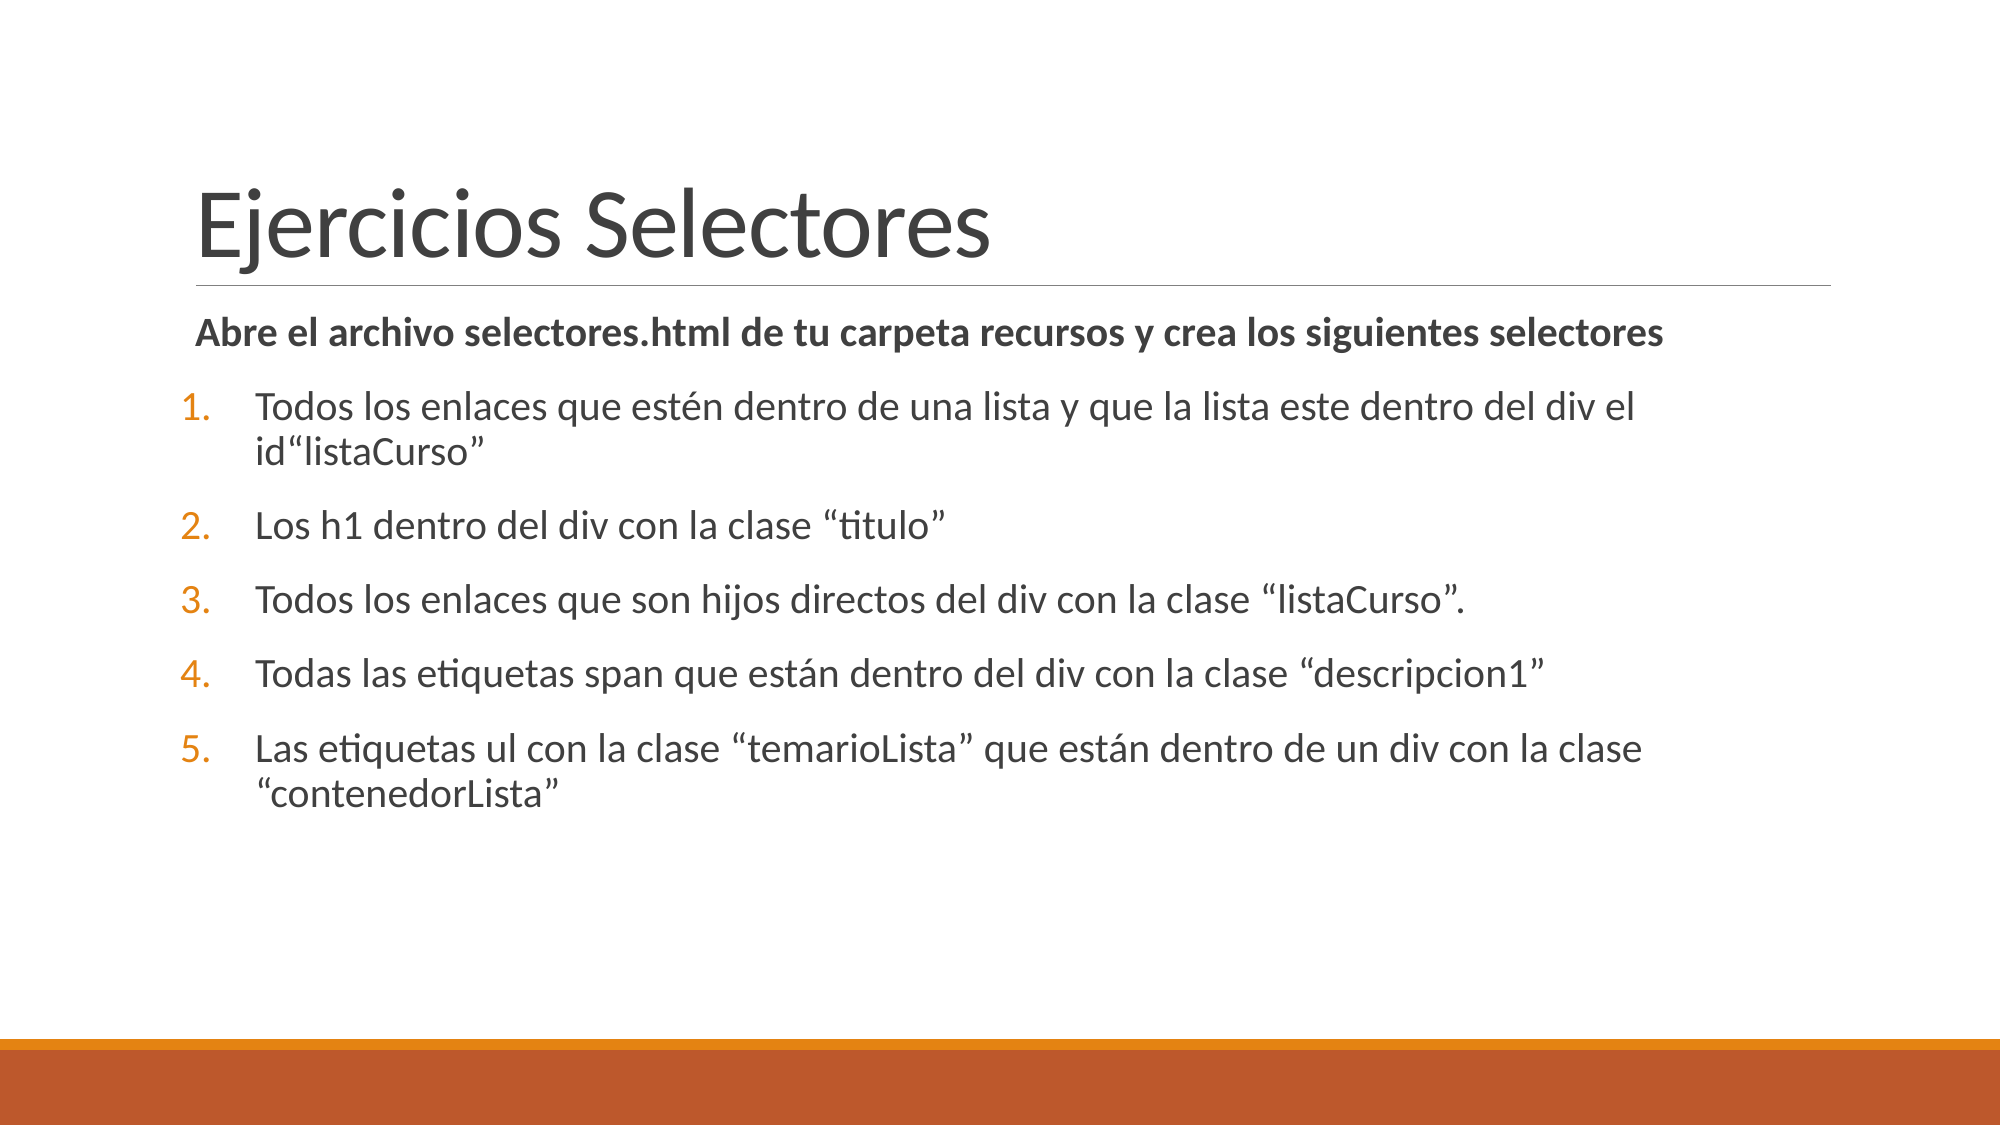

# Ejercicios Selectores
Abre el archivo selectores.html de tu carpeta recursos y crea los siguientes selectores
Todos los enlaces que estén dentro de una lista y que la lista este dentro del div el id“listaCurso”
Los h1 dentro del div con la clase “titulo”
Todos los enlaces que son hijos directos del div con la clase “listaCurso”.
Todas las etiquetas span que están dentro del div con la clase “descripcion1”
Las etiquetas ul con la clase “temarioLista” que están dentro de un div con la clase “contenedorLista”